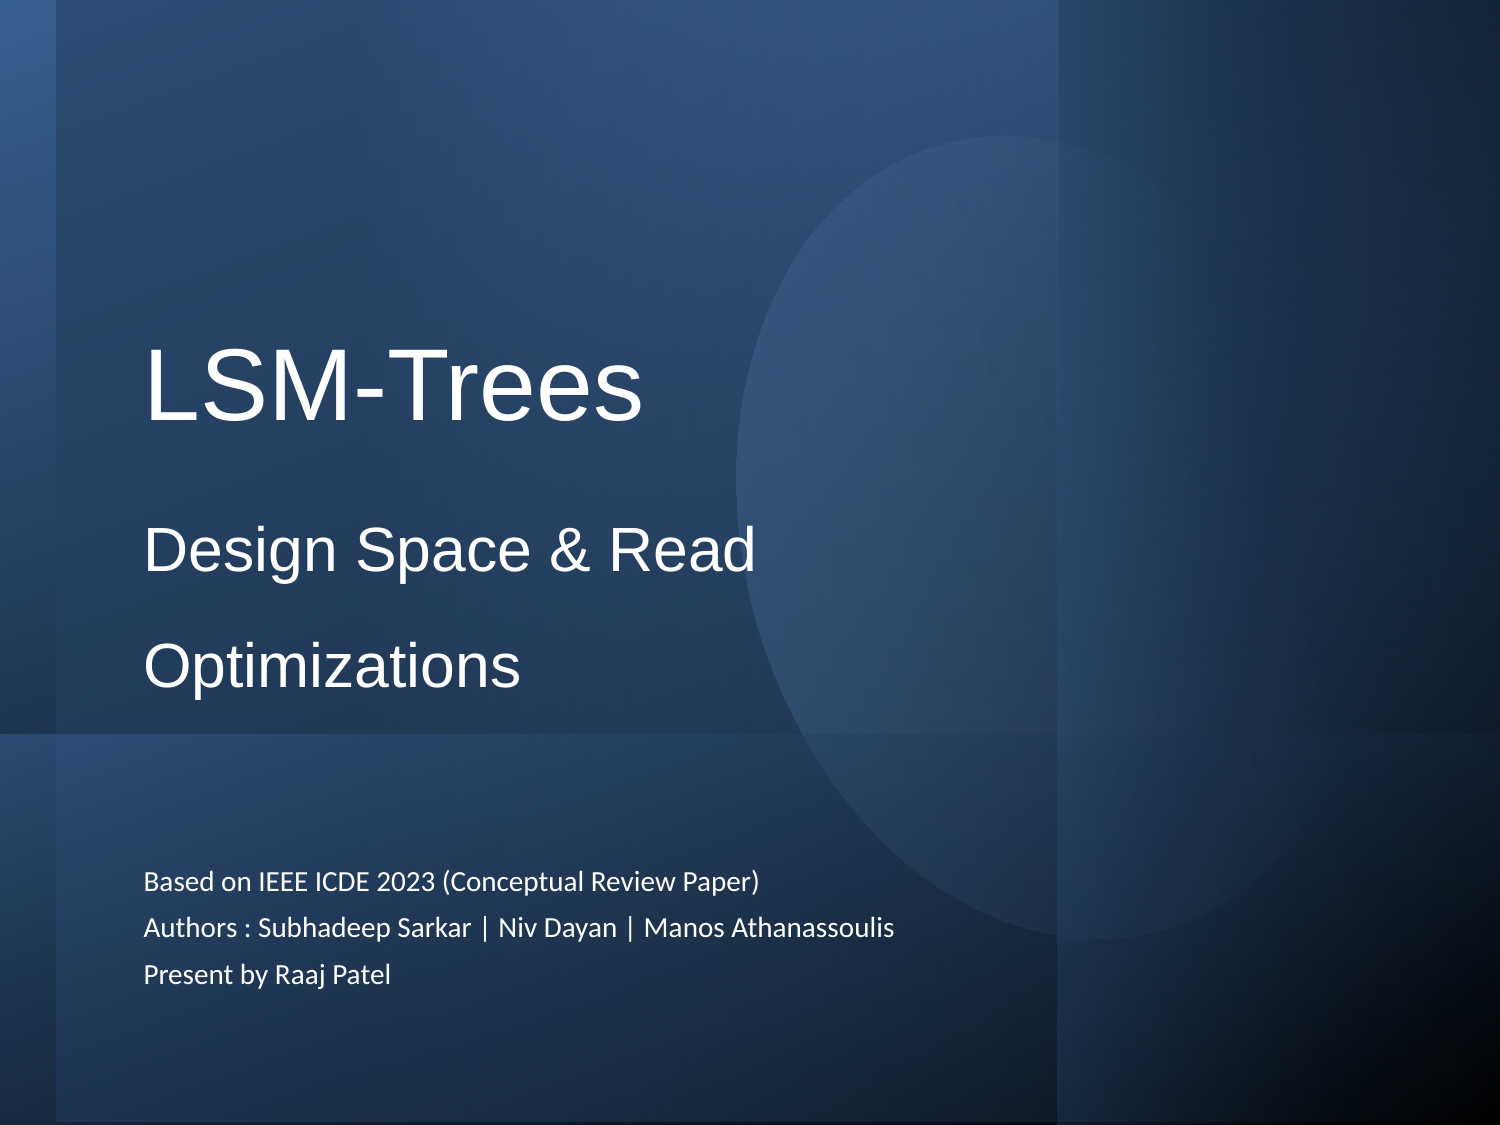

LSM-Trees
Design Space & Read Optimizations
Based on IEEE ICDE 2023 (Conceptual Review Paper)
Authors : Subhadeep Sarkar | Niv Dayan | Manos Athanassoulis
Present by Raaj Patel